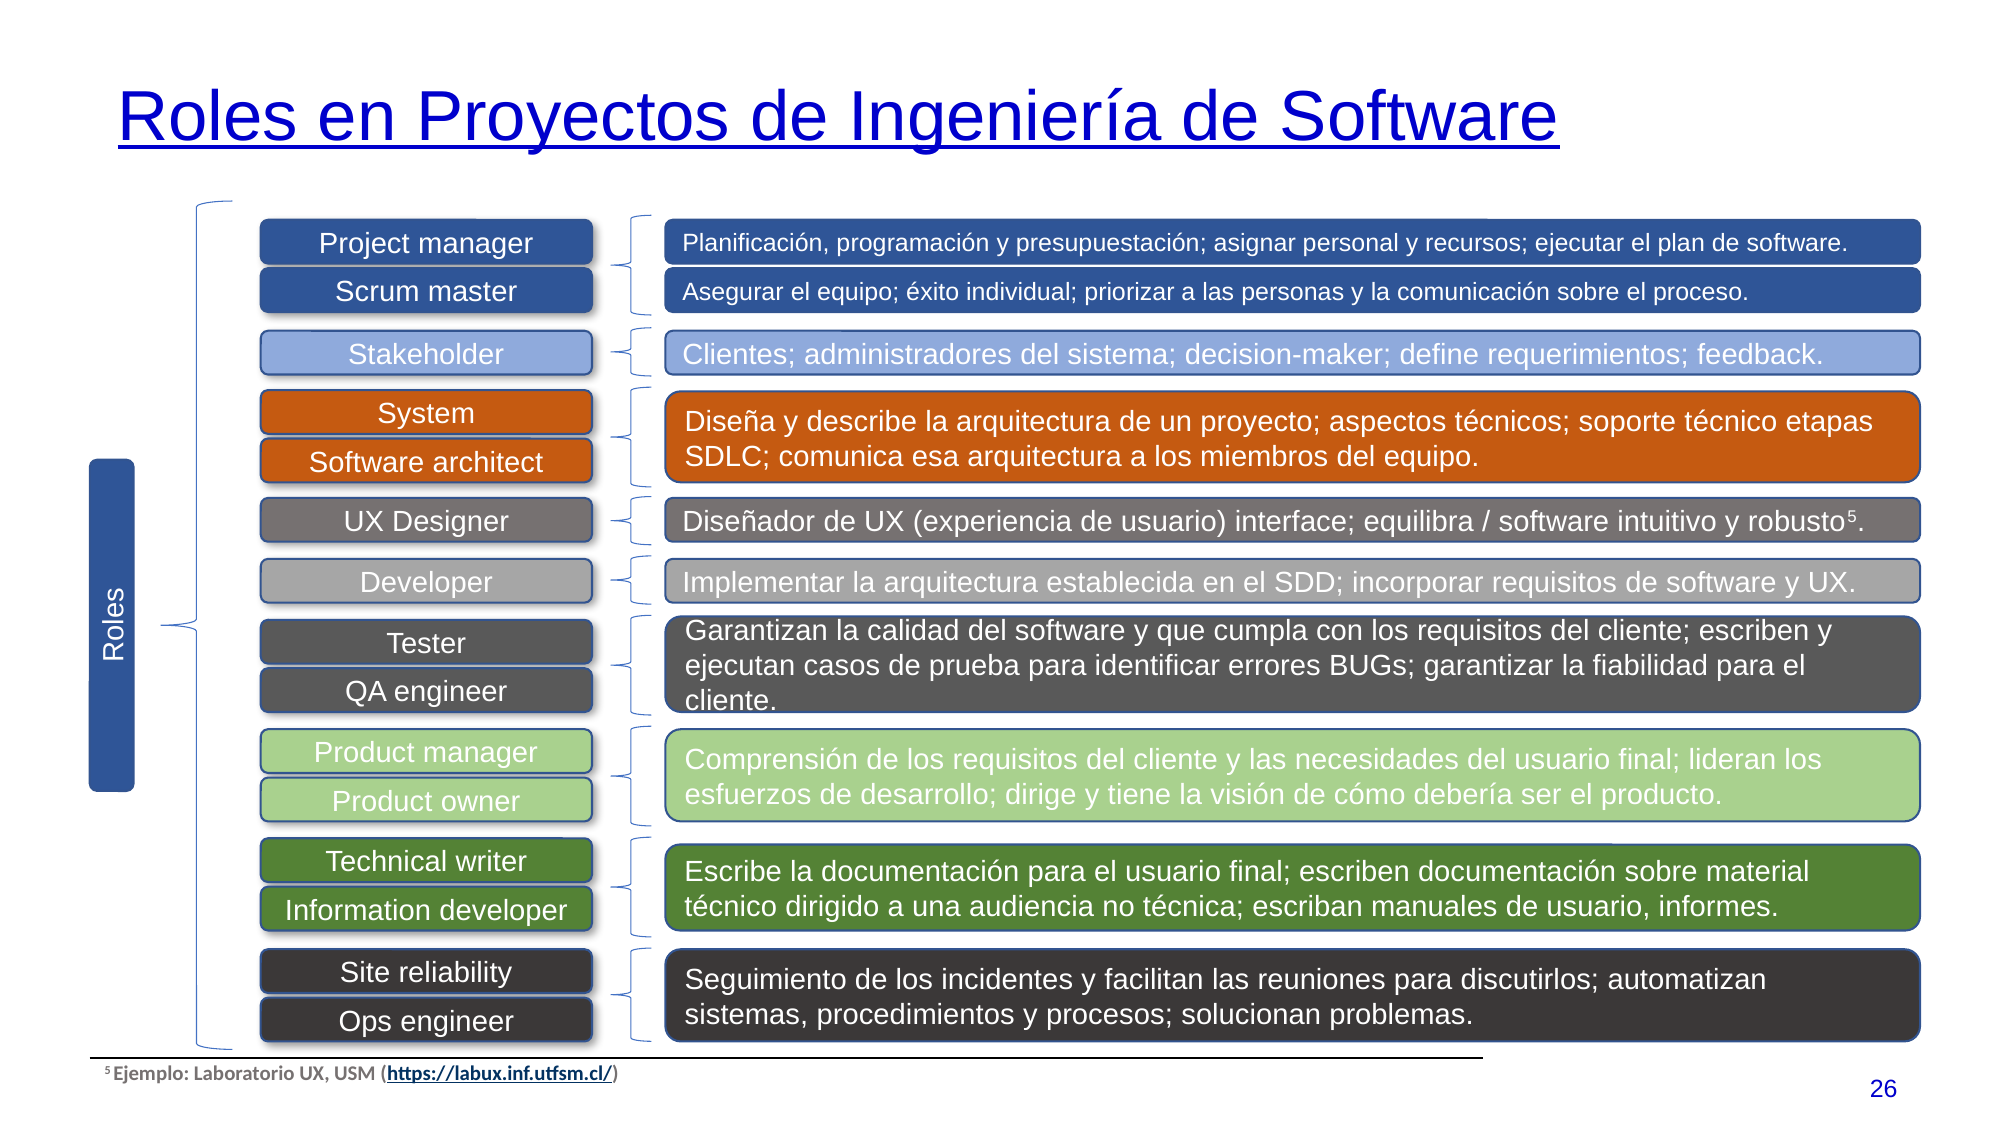

# Roles en Proyectos de Ingeniería de Software

Project manager
Planificación, programación y presupuestación; asignar personal y recursos; ejecutar el plan de software.
Scrum master
Asegurar el equipo; éxito individual; priorizar a las personas y la comunicación sobre el proceso.

Stakeholder
Clientes; administradores del sistema; decision-maker; define requerimientos; feedback.

System
Diseña y describe la arquitectura de un proyecto; aspectos técnicos; soporte técnico etapas SDLC; comunica esa arquitectura a los miembros del equipo.
Software architect

UX Designer
Diseñador de UX (experiencia de usuario) interface; equilibra / software intuitivo y robusto5.

Developer
Implementar la arquitectura establecida en el SDD; incorporar requisitos de software y UX.
Roles

Garantizan la calidad del software y que cumpla con los requisitos del cliente; escriben y ejecutan casos de prueba para identificar errores BUGs; garantizar la fiabilidad para el cliente.
Tester
QA engineer

Product manager
Comprensión de los requisitos del cliente y las necesidades del usuario final; lideran los esfuerzos de desarrollo; dirige y tiene la visión de cómo debería ser el producto.
Product owner

Technical writer
Escribe la documentación para el usuario final; escriben documentación sobre material técnico dirigido a una audiencia no técnica; escriban manuales de usuario, informes.
Information developer

Seguimiento de los incidentes y facilitan las reuniones para discutirlos; automatizan sistemas, procedimientos y procesos; solucionan problemas.
Site reliability
Ops engineer
| 5 Ejemplo: Laboratorio UX, USM (https://labux.inf.utfsm.cl/) |
| --- |
26